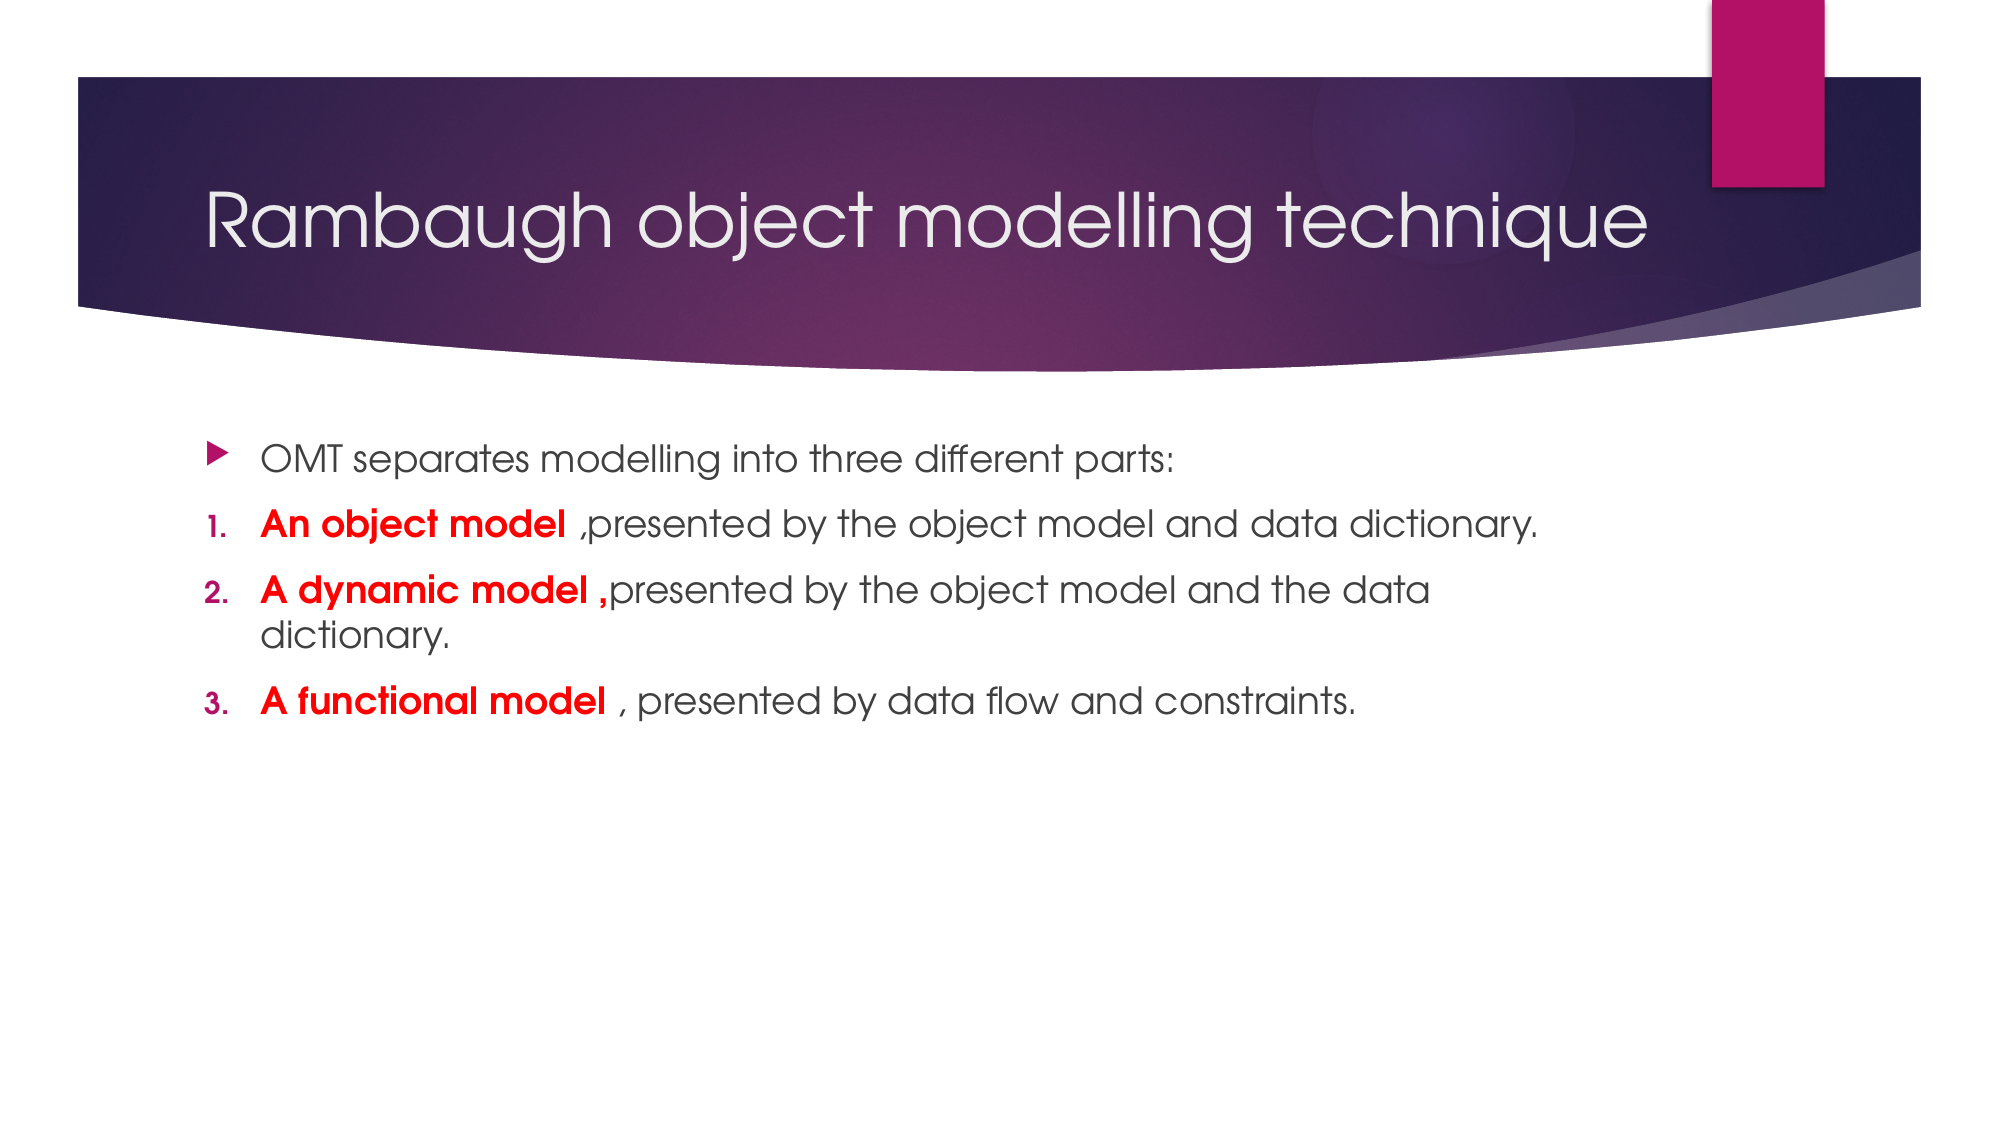

# Rambaugh object modelling technique
OMT separates modelling into three different parts:
An object model ,presented by the object model and data dictionary.
A dynamic model ,presented by the object model and the data dictionary.
A functional model , presented by data flow and constraints.